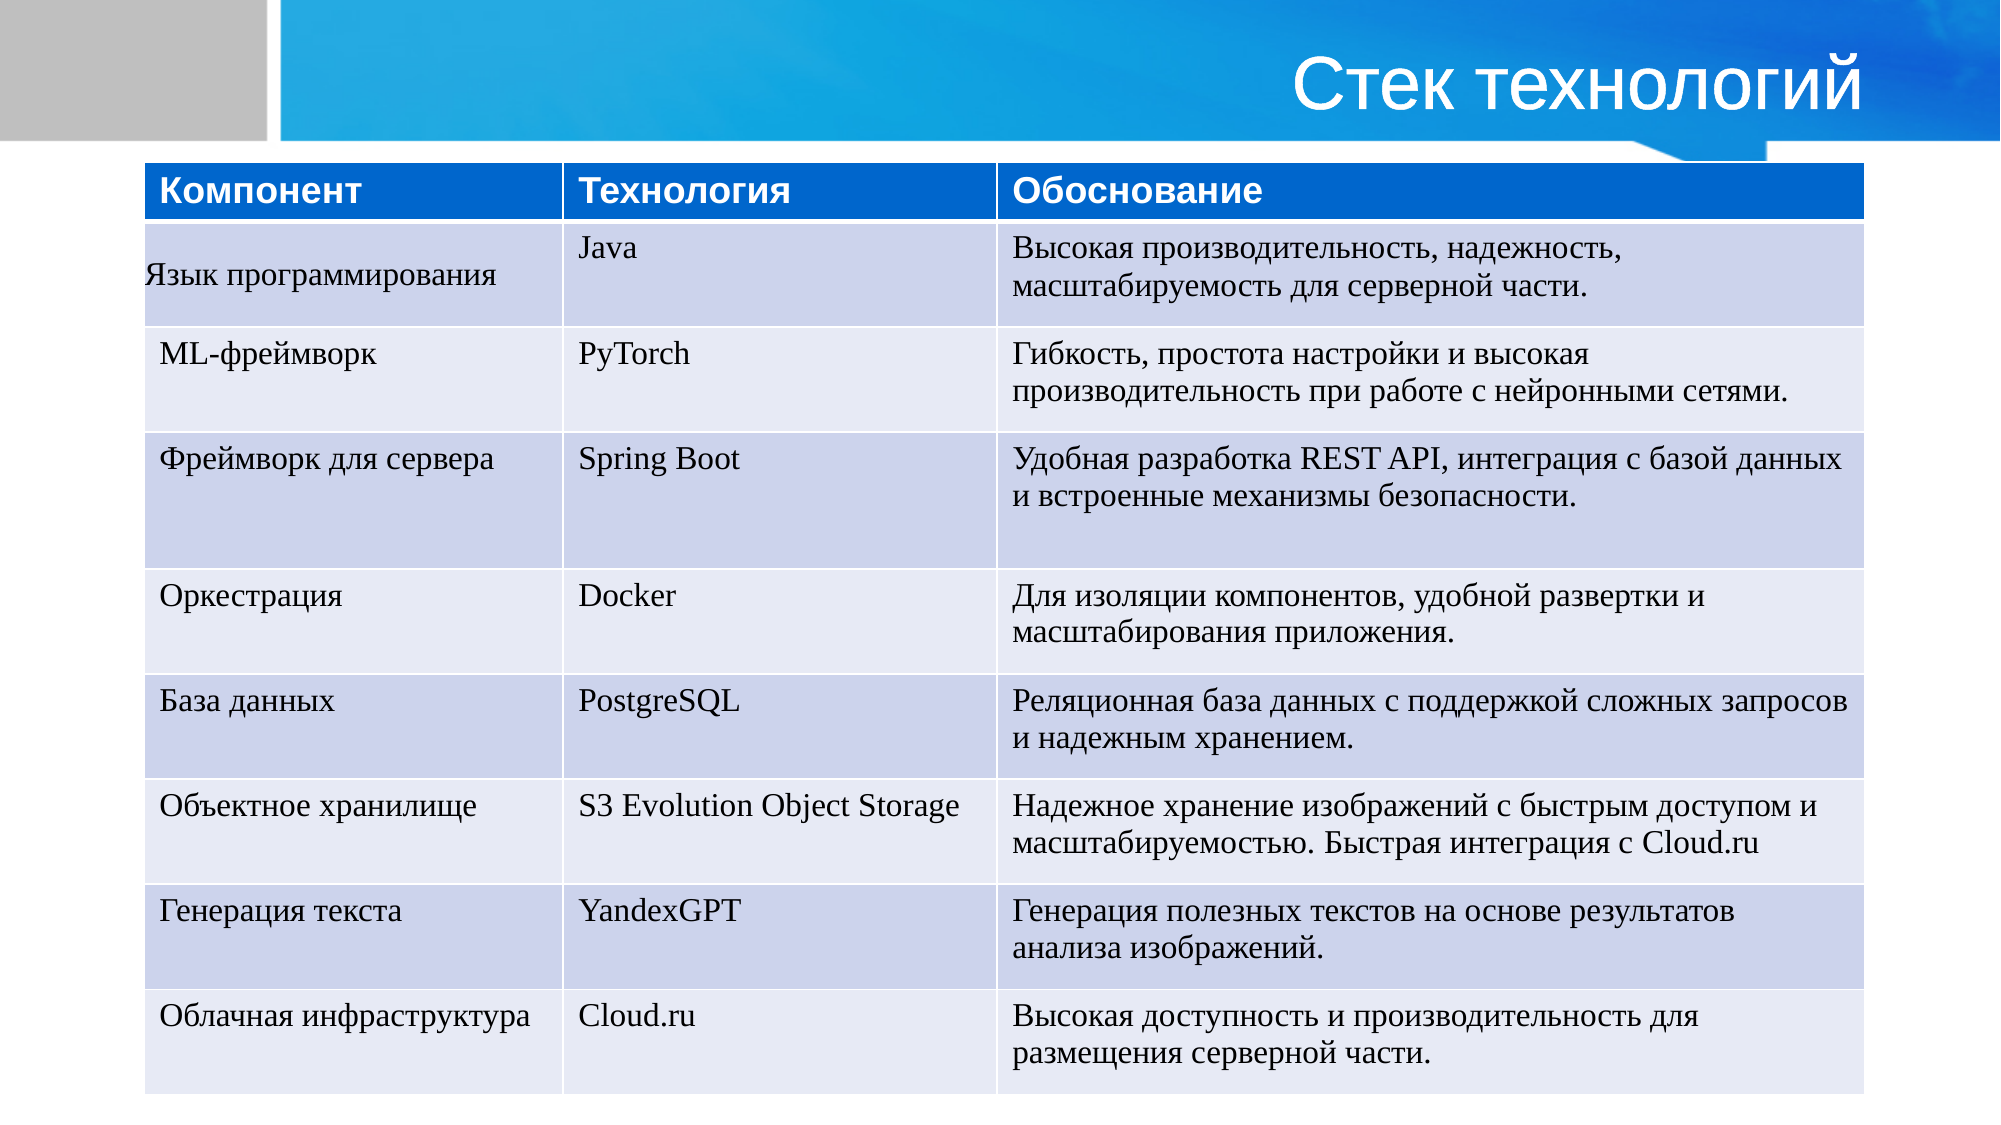

# Стек технологий
| Компонент | Технология | Обоснование |
| --- | --- | --- |
| Язык программирования | Java | Высокая производительность, надежность, масштабируемость для серверной части. |
| ML-фреймворк | PyTorch | Гибкость, простота настройки и высокая производительность при работе с нейронными сетями. |
| Фреймворк для сервера | Spring Boot | Удобная разработка REST API, интеграция с базой данных и встроенные механизмы безопасности. |
| Оркестрация | Docker | Для изоляции компонентов, удобной развертки и масштабирования приложения. |
| База данных | PostgreSQL | Реляционная база данных с поддержкой сложных запросов и надежным хранением. |
| Объектное хранилище | S3 Evolution Object Storage | Надежное хранение изображений с быстрым доступом и масштабируемостью. Быстрая интеграция с Cloud.ru |
| Генерация текста | YandexGPT | Генерация полезных текстов на основе результатов анализа изображений. |
| Облачная инфраструктура | Cloud.ru | Высокая доступность и производительность для размещения серверной части. |